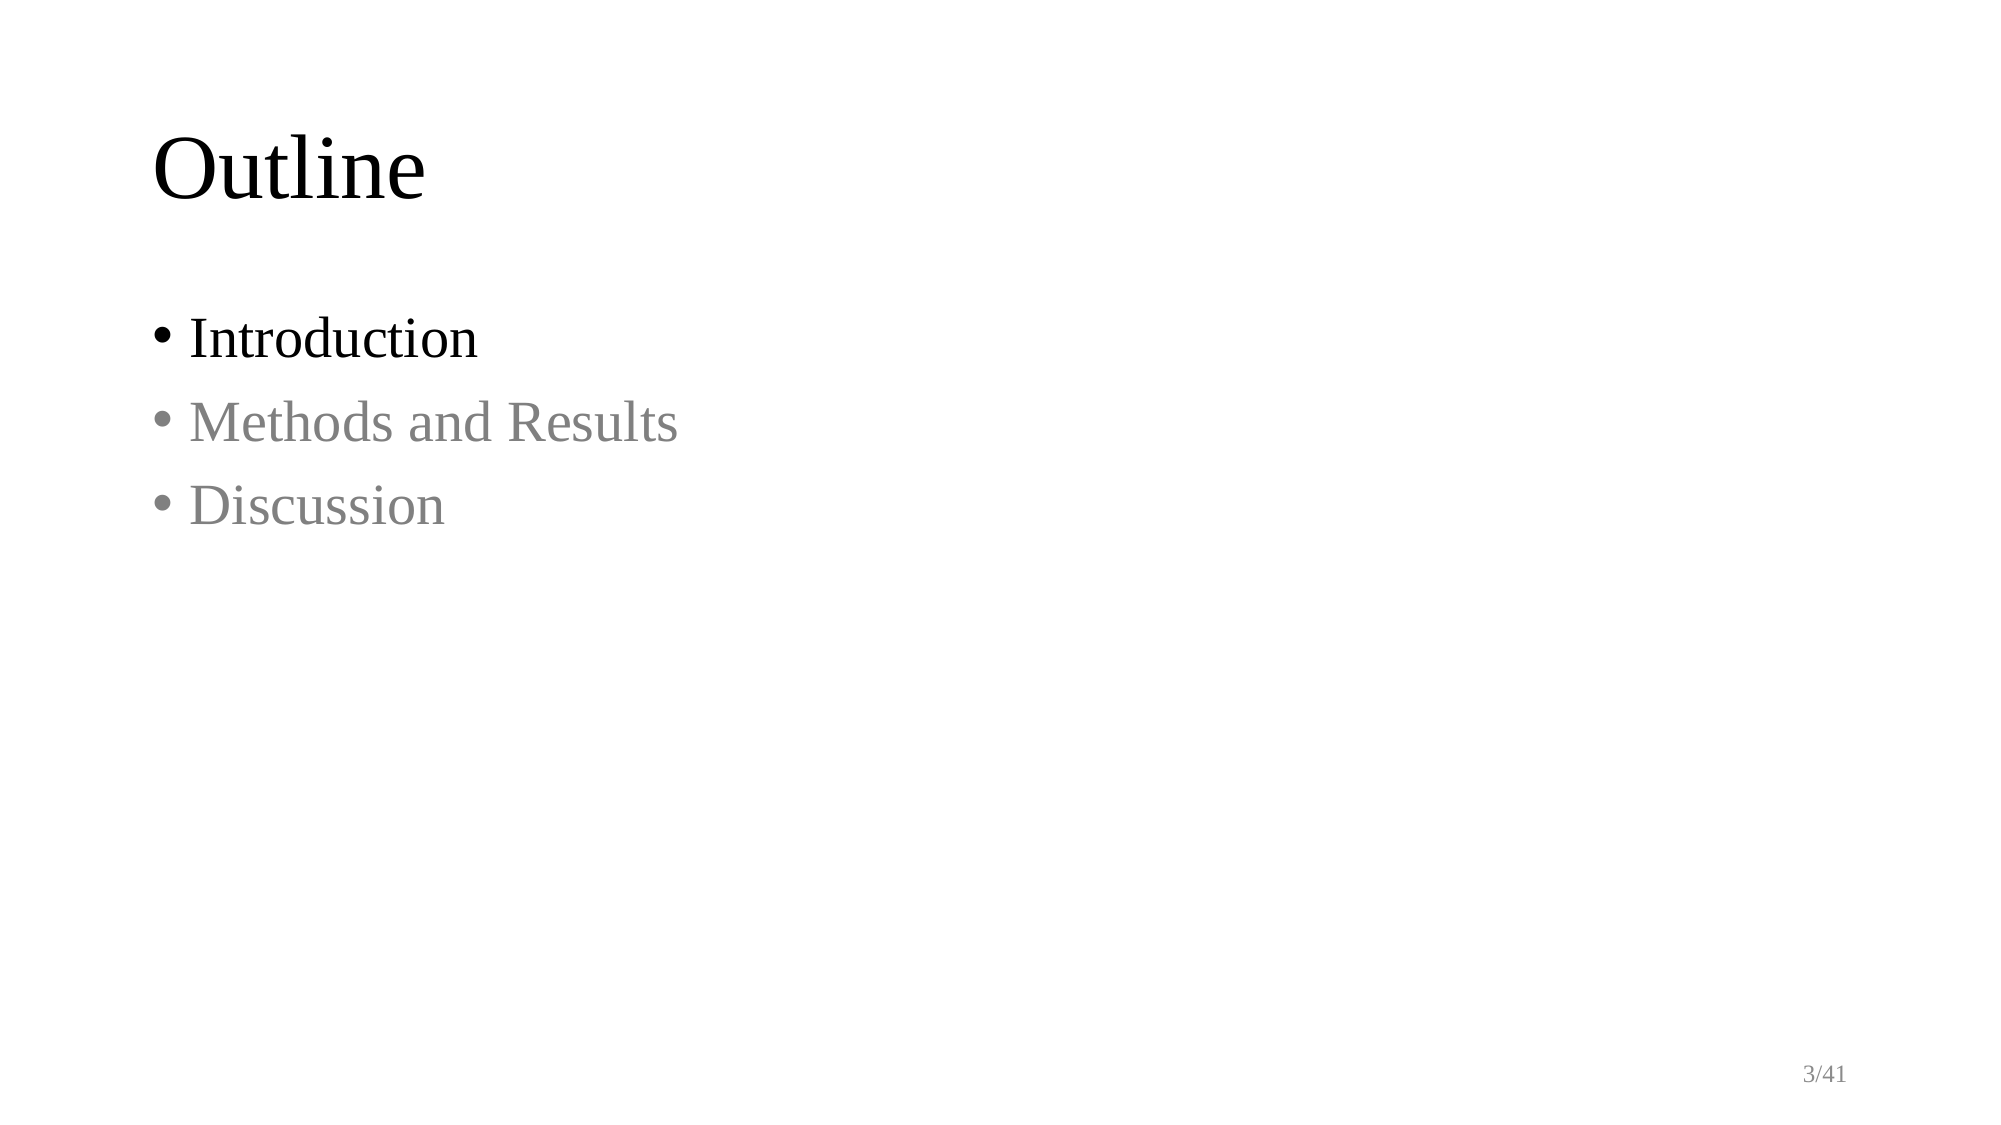

# Outline
Introduction
Methods and Results
Discussion
3/41